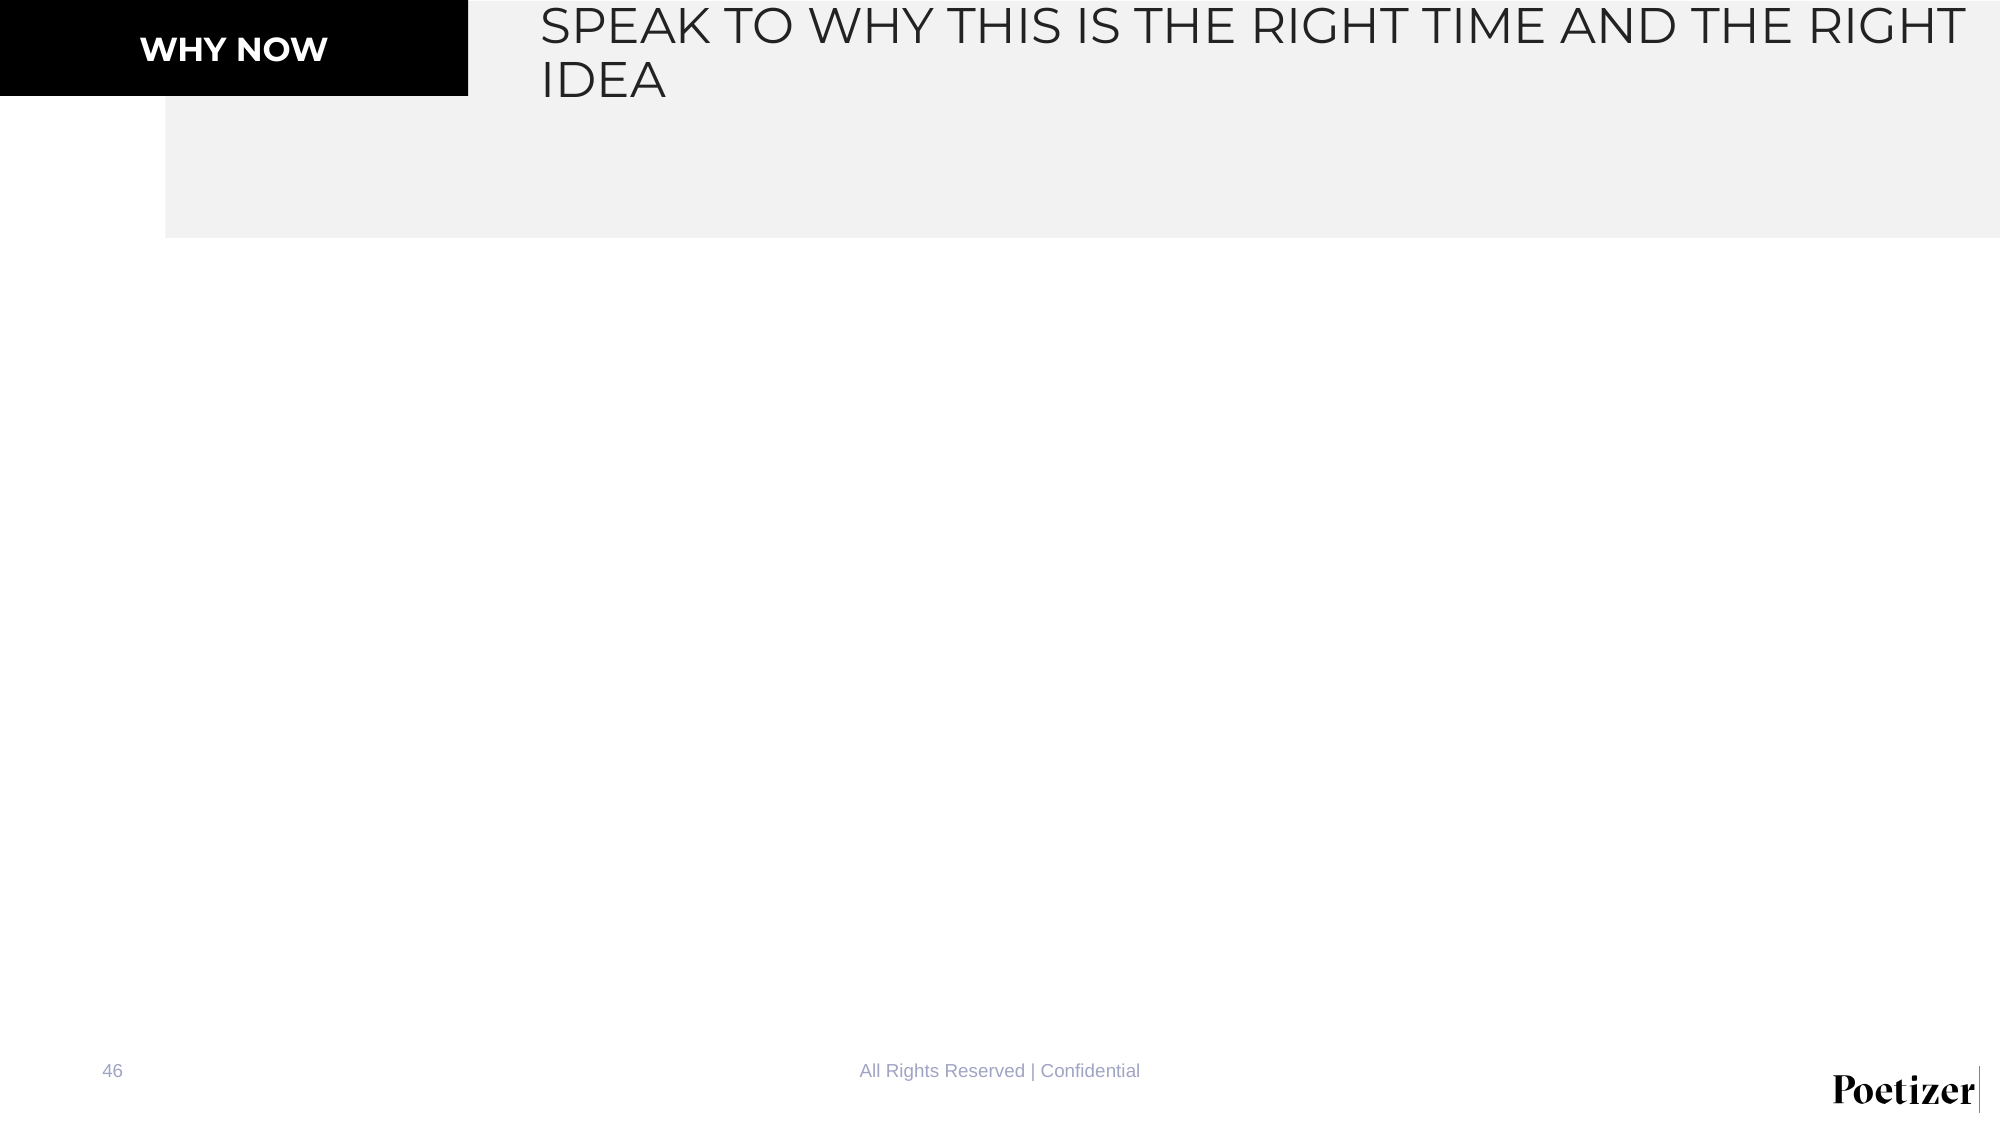

WHY NOW
SPEAK TO WHY THIS IS THE RIGHT TIME AND THE RIGHT IDEA

46